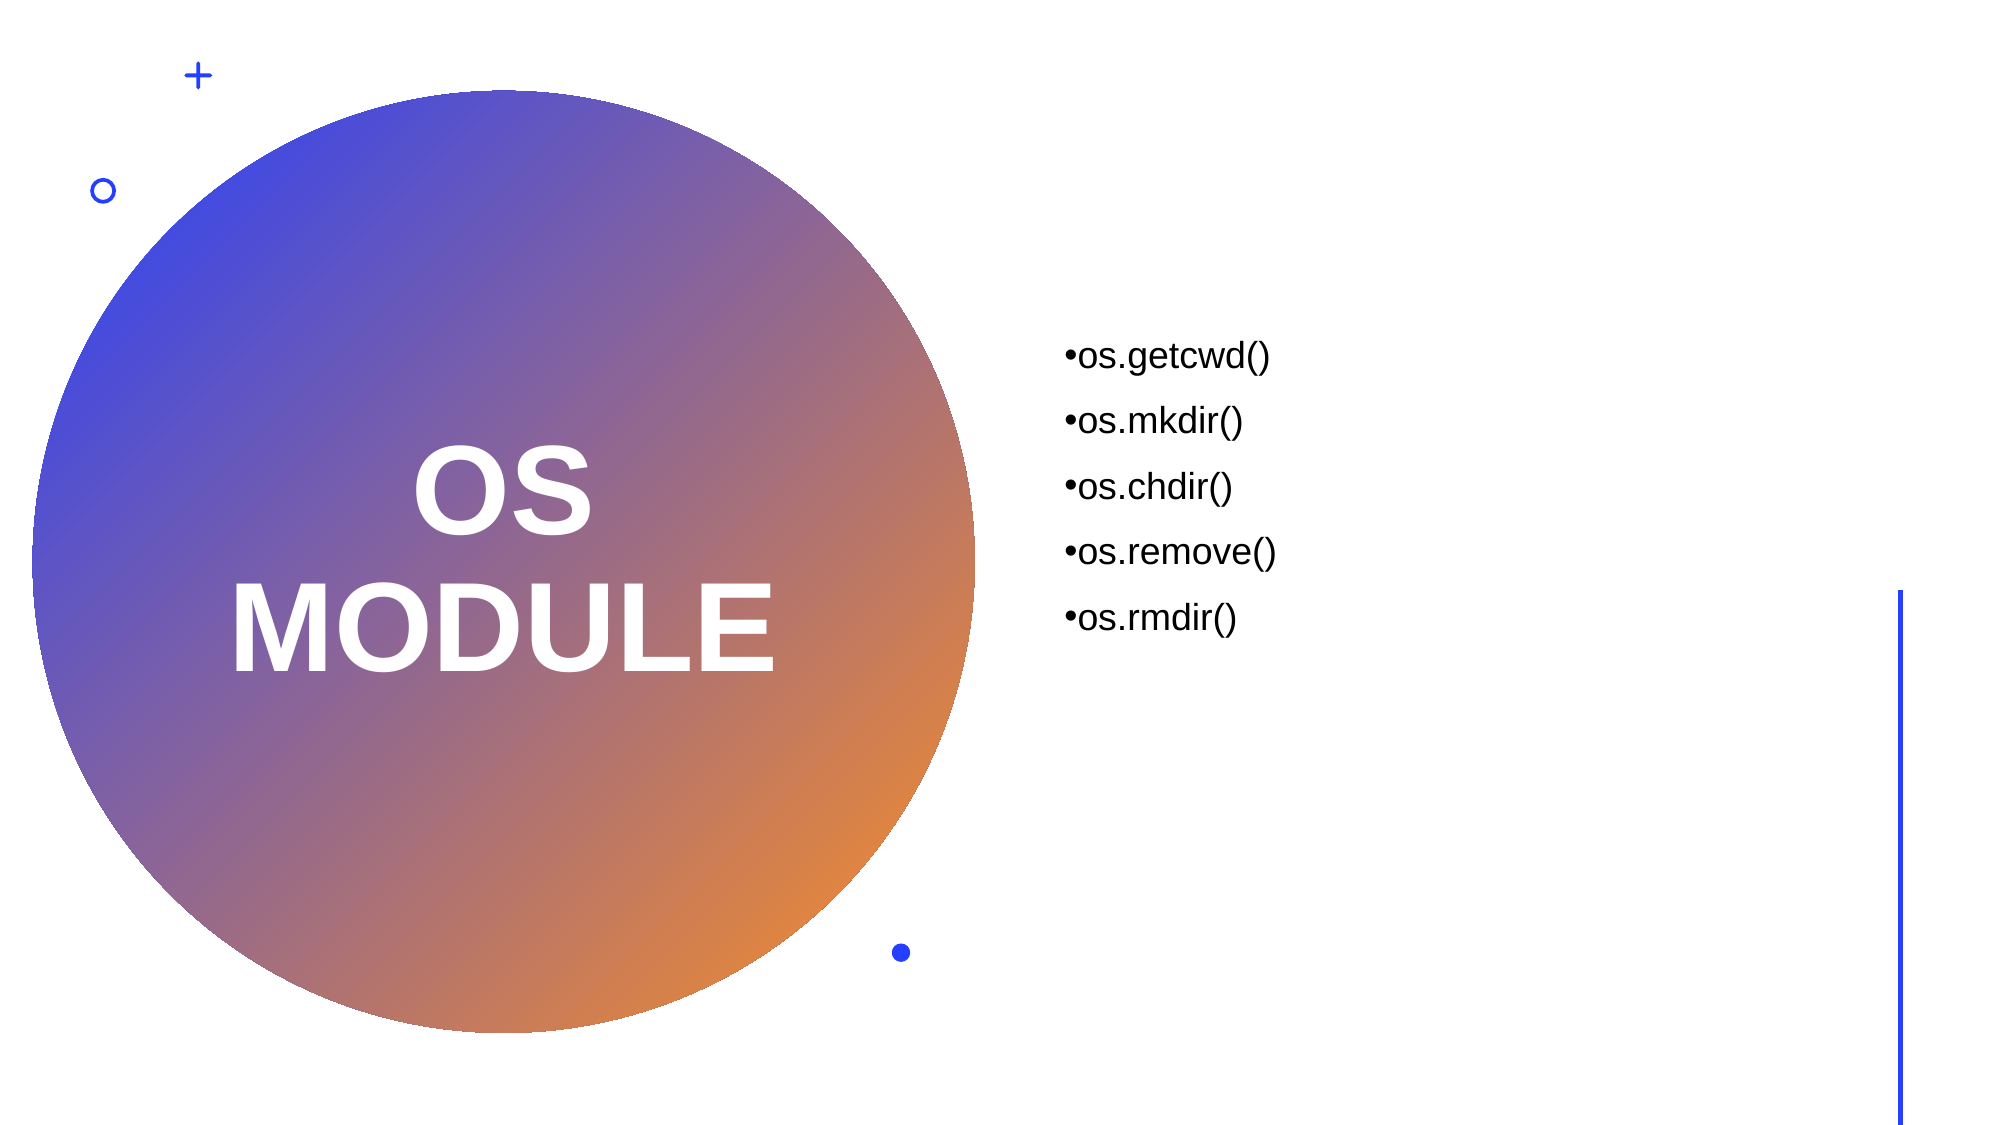

os.getcwd()
os.mkdir()
os.chdir()
os.remove()
os.rmdir()

# Os module